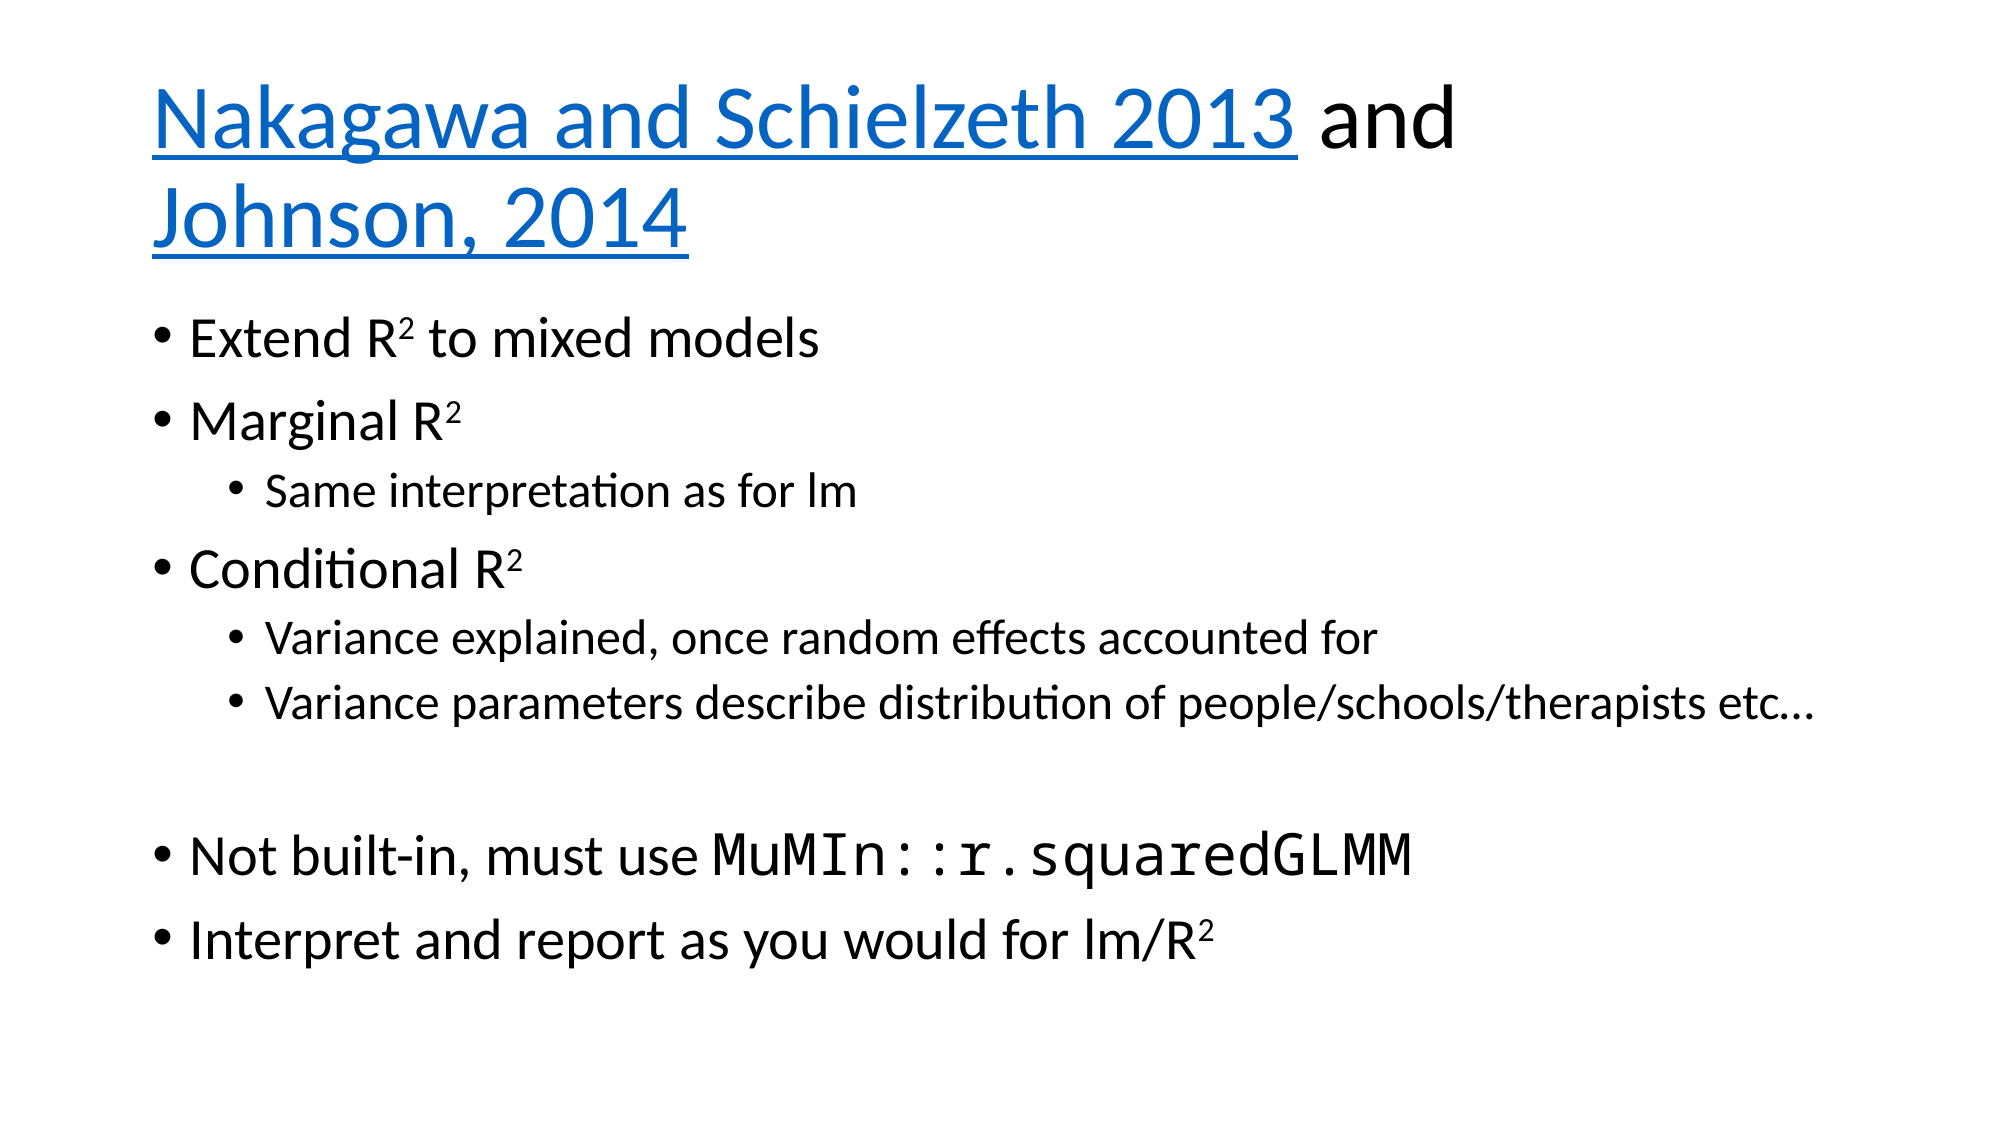

# Nakagawa and Schielzeth 2013 and Johnson, 2014
Extend R2 to mixed models
Marginal R2
Same interpretation as for lm
Conditional R2
Variance explained, once random effects accounted for
Variance parameters describe distribution of people/schools/therapists etc…

Not built-in, must use MuMIn::r.squaredGLMM
Interpret and report as you would for lm/R2